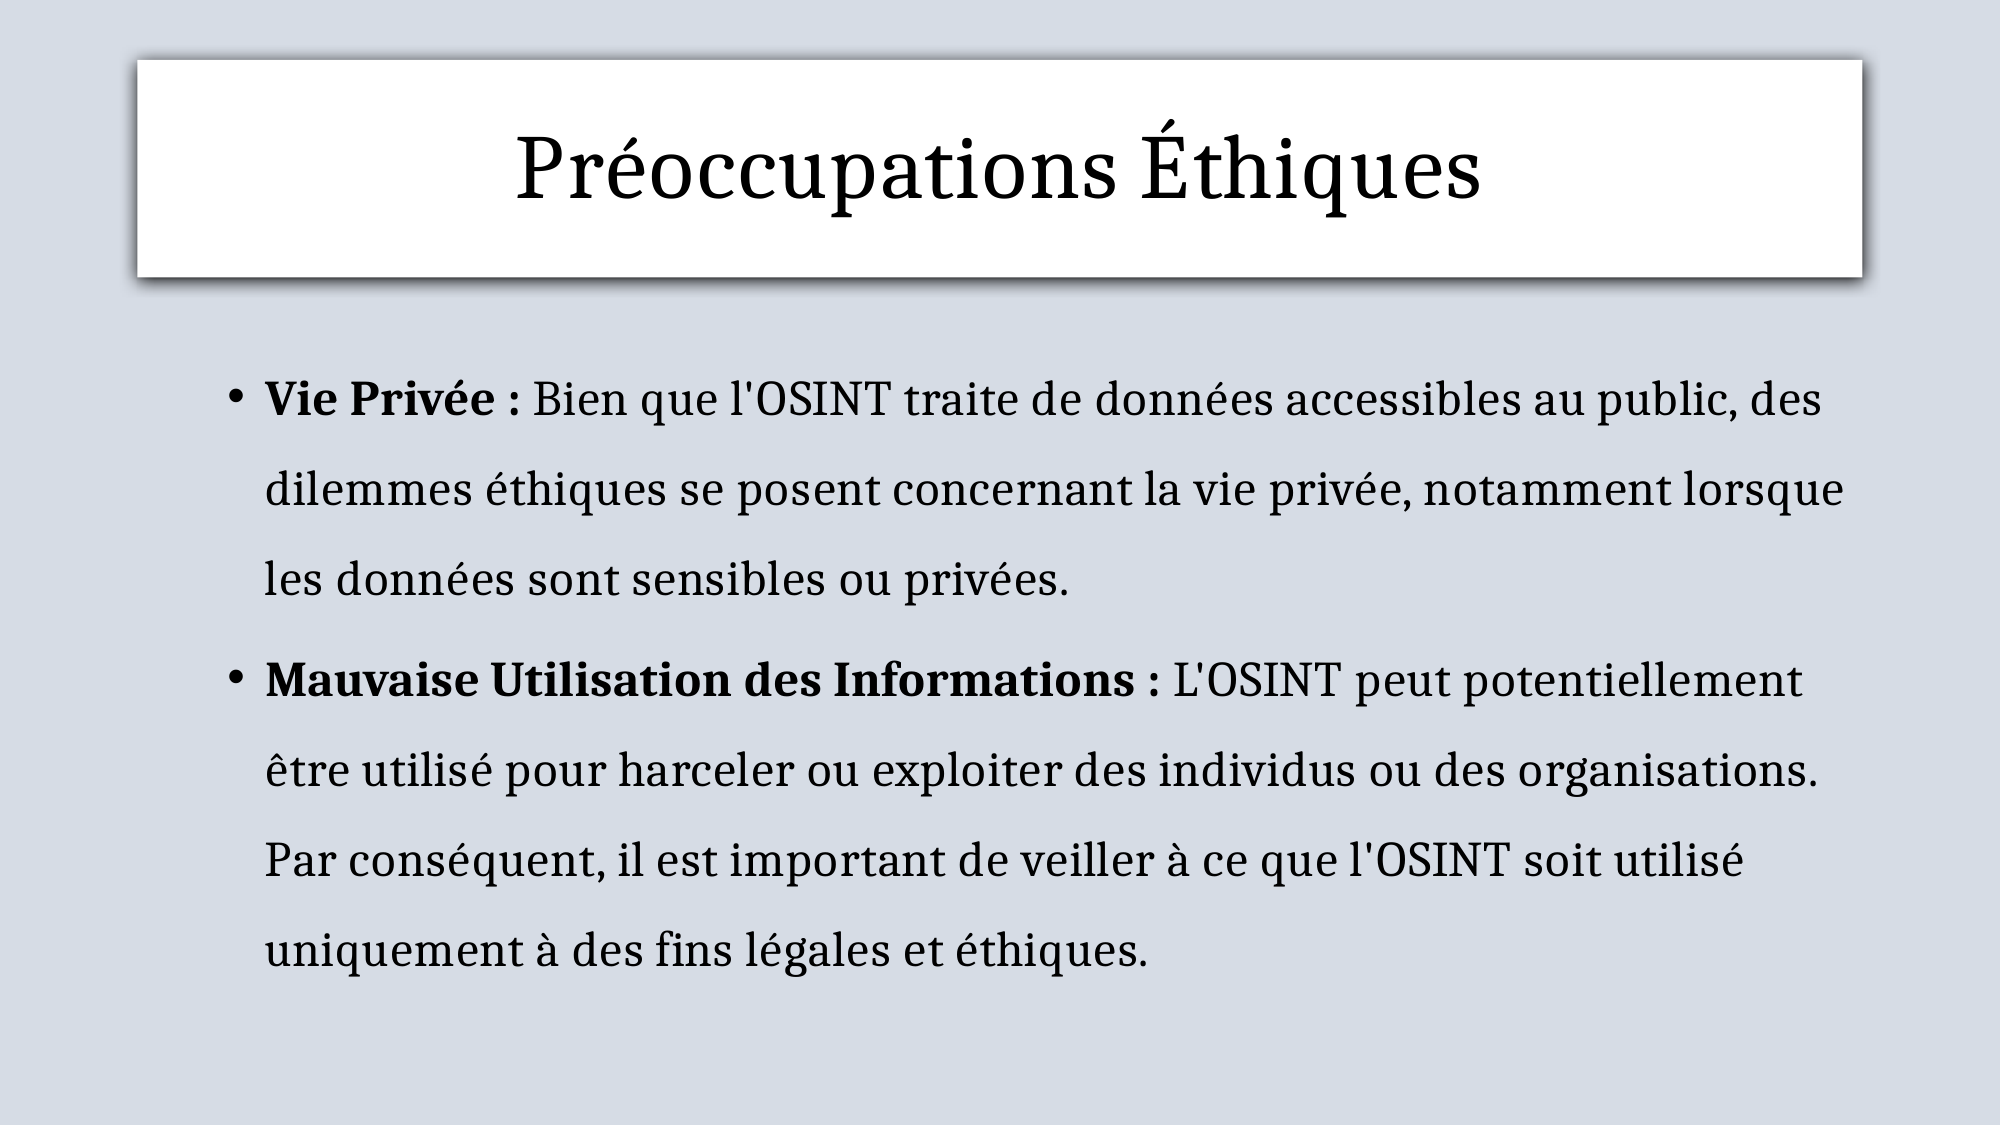

# Préoccupations Éthiques
Vie Privée : Bien que l'OSINT traite de données accessibles au public, des dilemmes éthiques se posent concernant la vie privée, notamment lorsque les données sont sensibles ou privées.
Mauvaise Utilisation des Informations : L'OSINT peut potentiellement être utilisé pour harceler ou exploiter des individus ou des organisations. Par conséquent, il est important de veiller à ce que l'OSINT soit utilisé uniquement à des fins légales et éthiques.